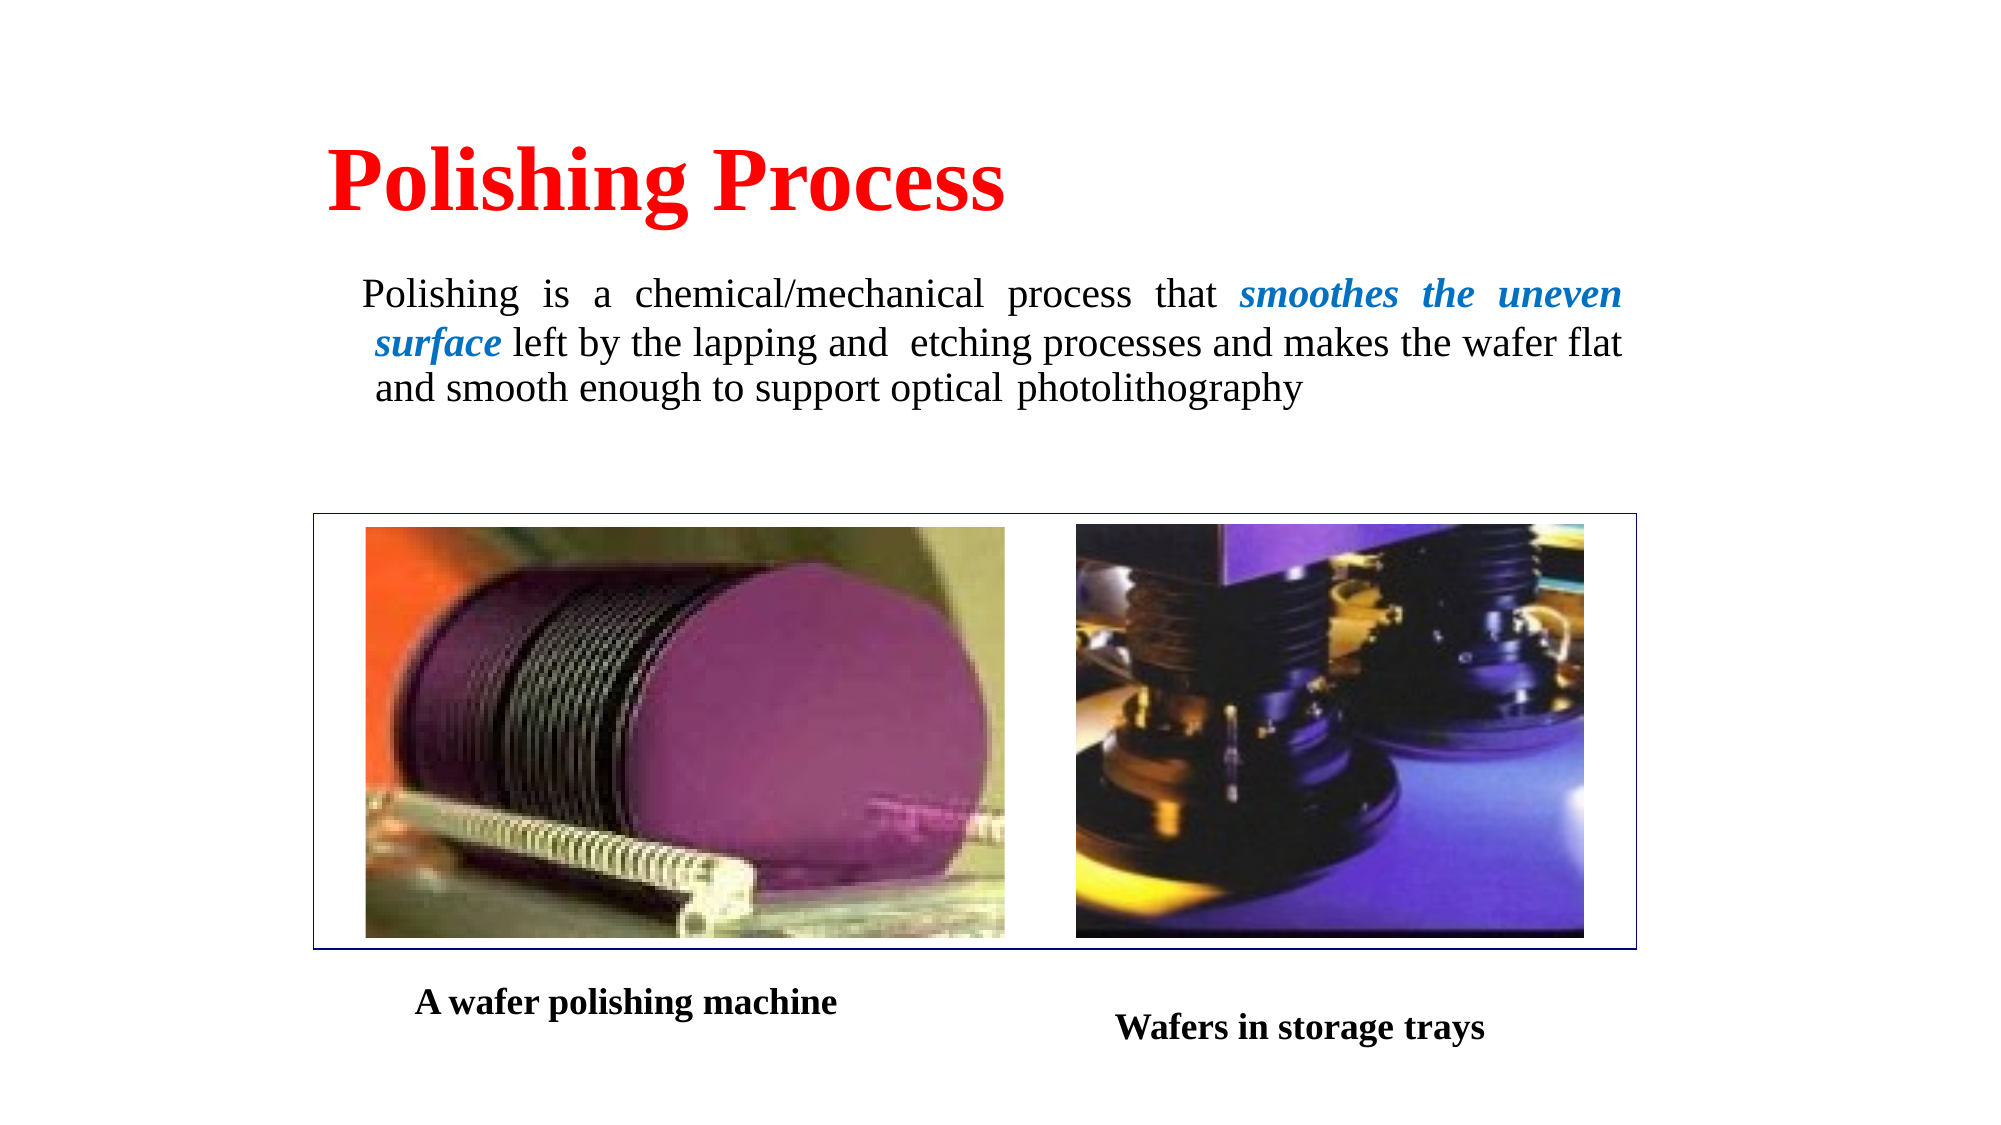

# Polishing Process
 Polishing is a chemical/mechanical process that smoothes the uneven surface left by the lapping and  etching processes and makes the wafer flat and smooth enough to support optical photolithography

A wafer polishing machine
Wafers in storage trays